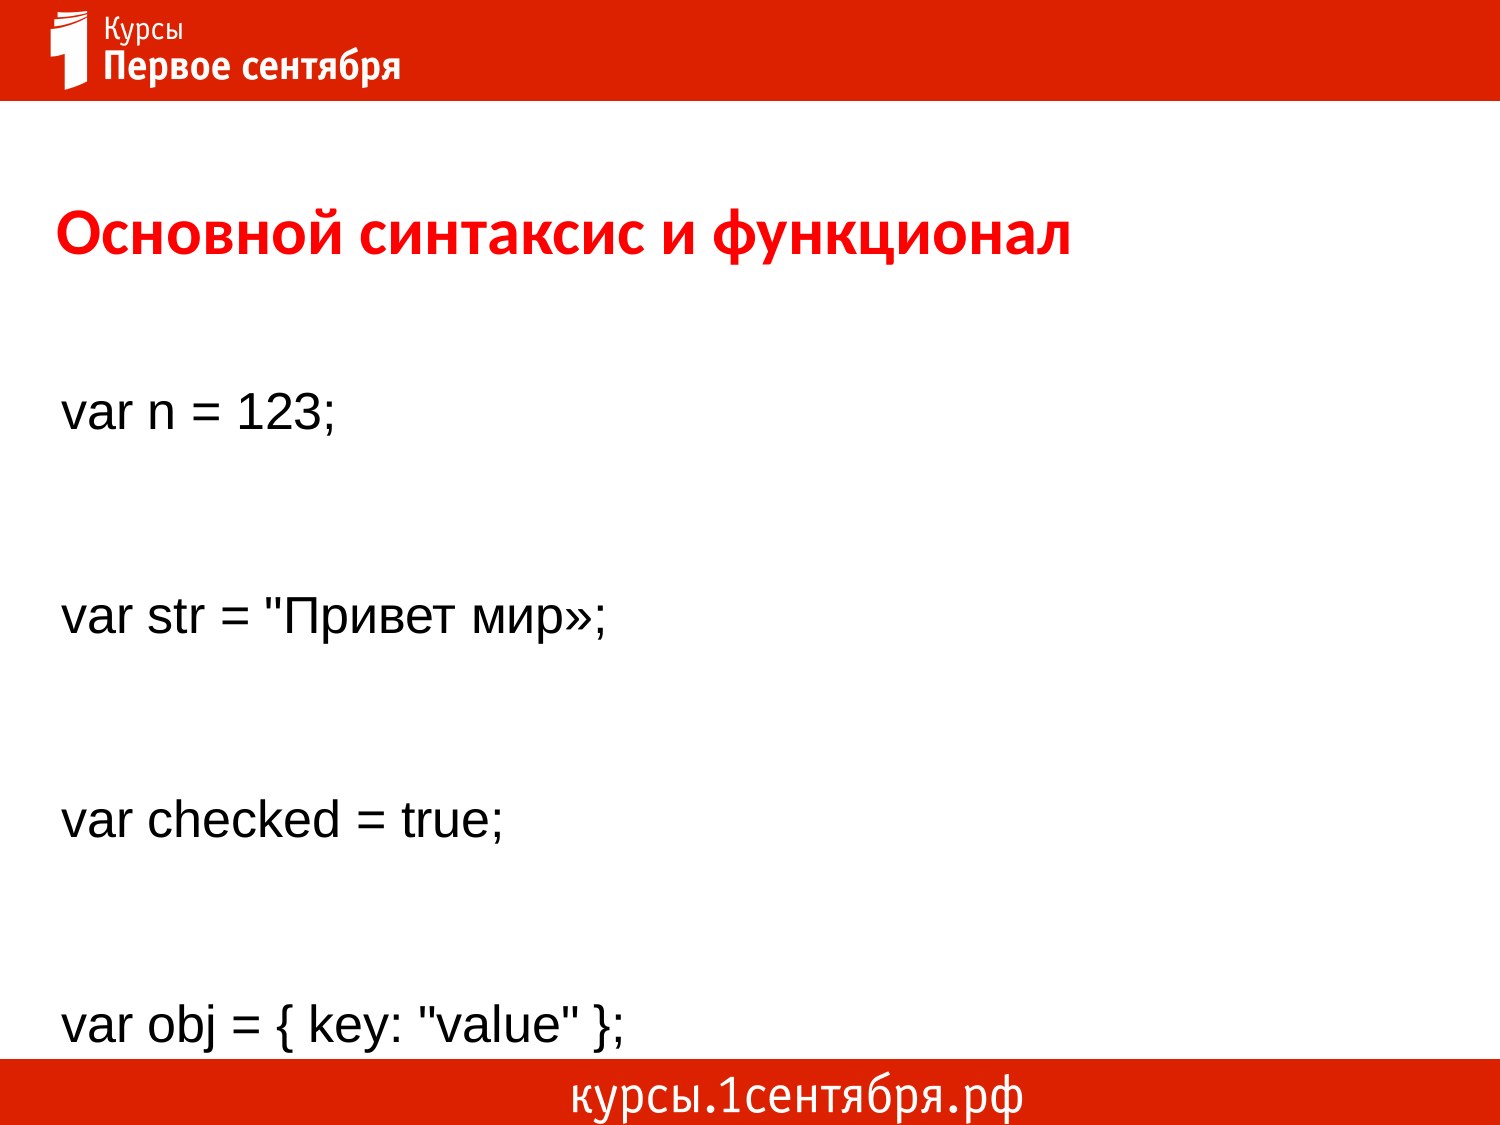

Основной синтаксис и функционал
var n = 123;

var str = "Привет мир»;

var checked = true;

var obj = { key: "value" };

var arr = [0,1,2,3,4,5];

var fn = function(argum1,argum2){ return; }